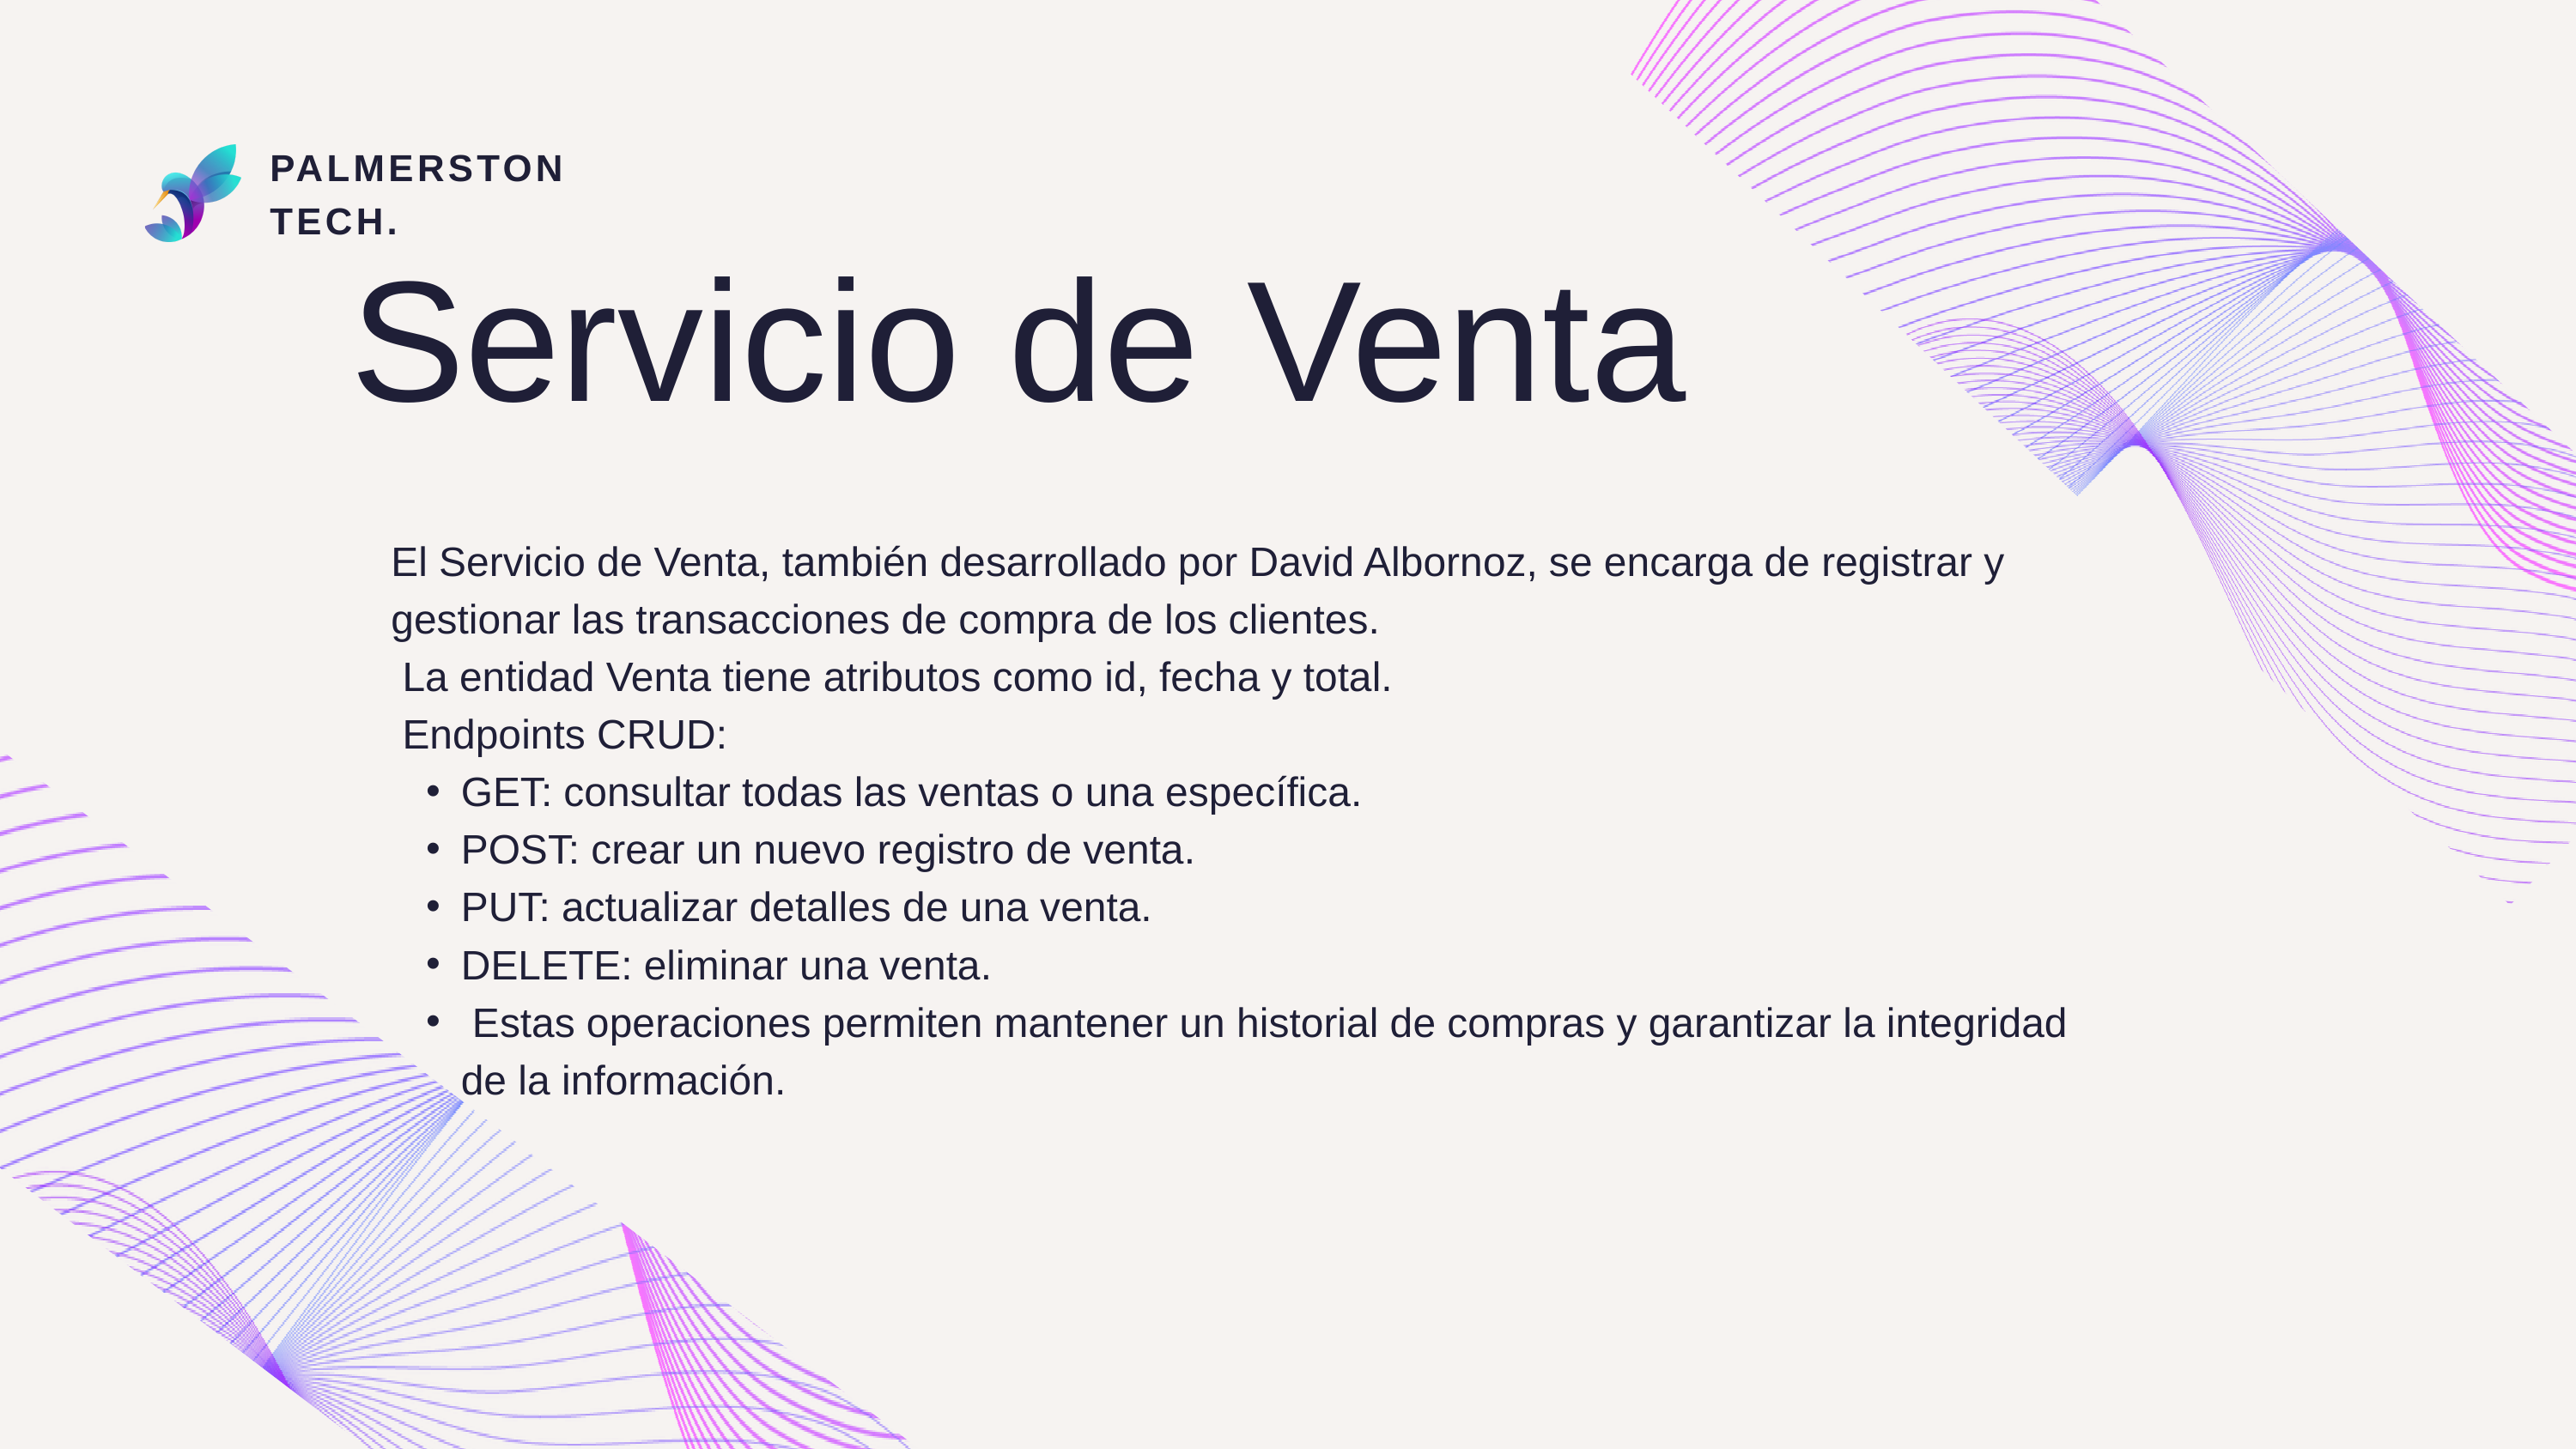

PALMERSTON
TECH.

Servicio de Venta
El Servicio de Venta, también desarrollado por David Albornoz, se encarga de registrar y gestionar las transacciones de compra de los clientes.
 La entidad Venta tiene atributos como id, fecha y total.
 Endpoints CRUD:
GET: consultar todas las ventas o una específica.
POST: crear un nuevo registro de venta.
PUT: actualizar detalles de una venta.
DELETE: eliminar una venta.
 Estas operaciones permiten mantener un historial de compras y garantizar la integridad de la información.